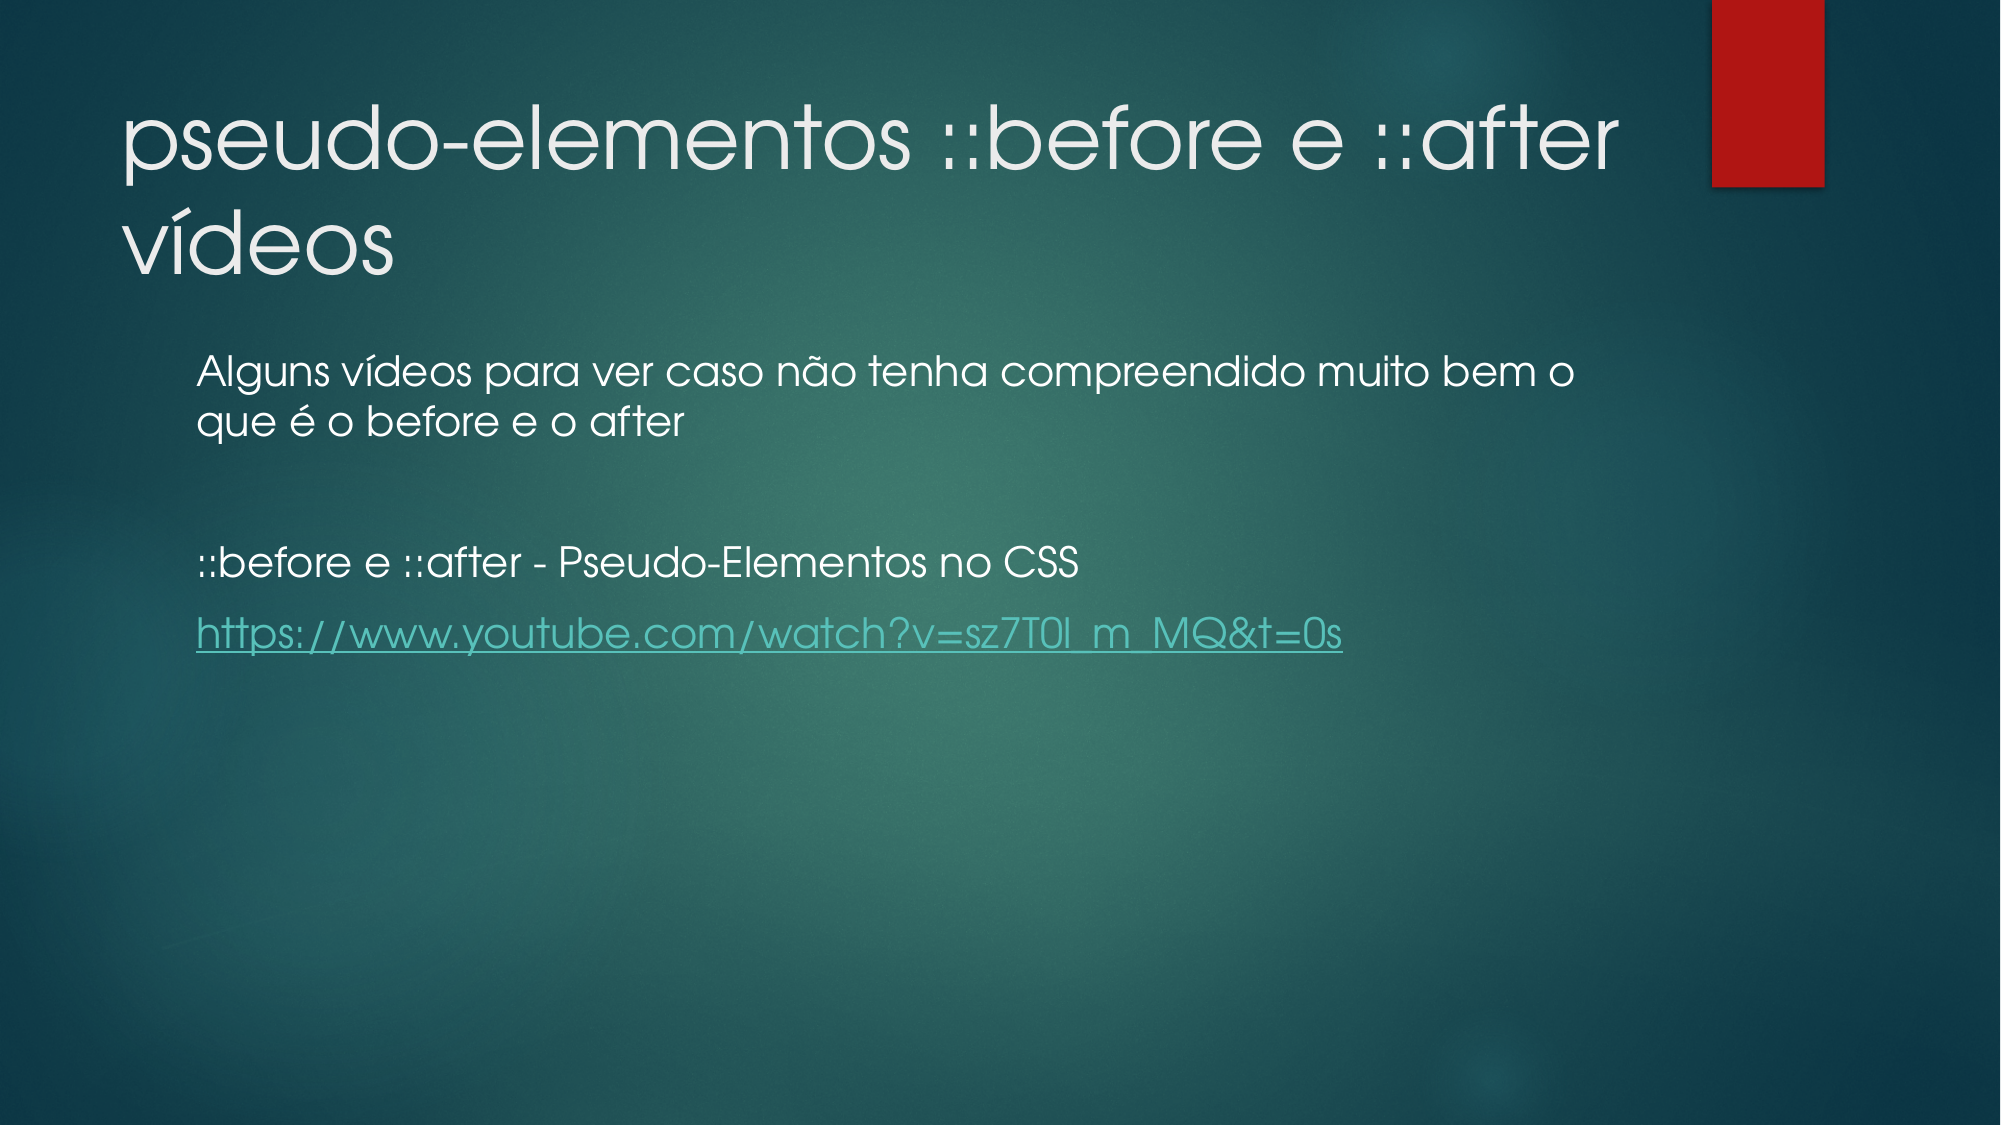

# pseudo-elementos ::before e ::after
vídeos
Alguns vídeos para ver caso não tenha compreendido muito bem o que é o before e o after

::before e ::after - Pseudo-Elementos no CSS
https://www.youtube.com/watch?v=sz7T0l_m_MQ&t=0s